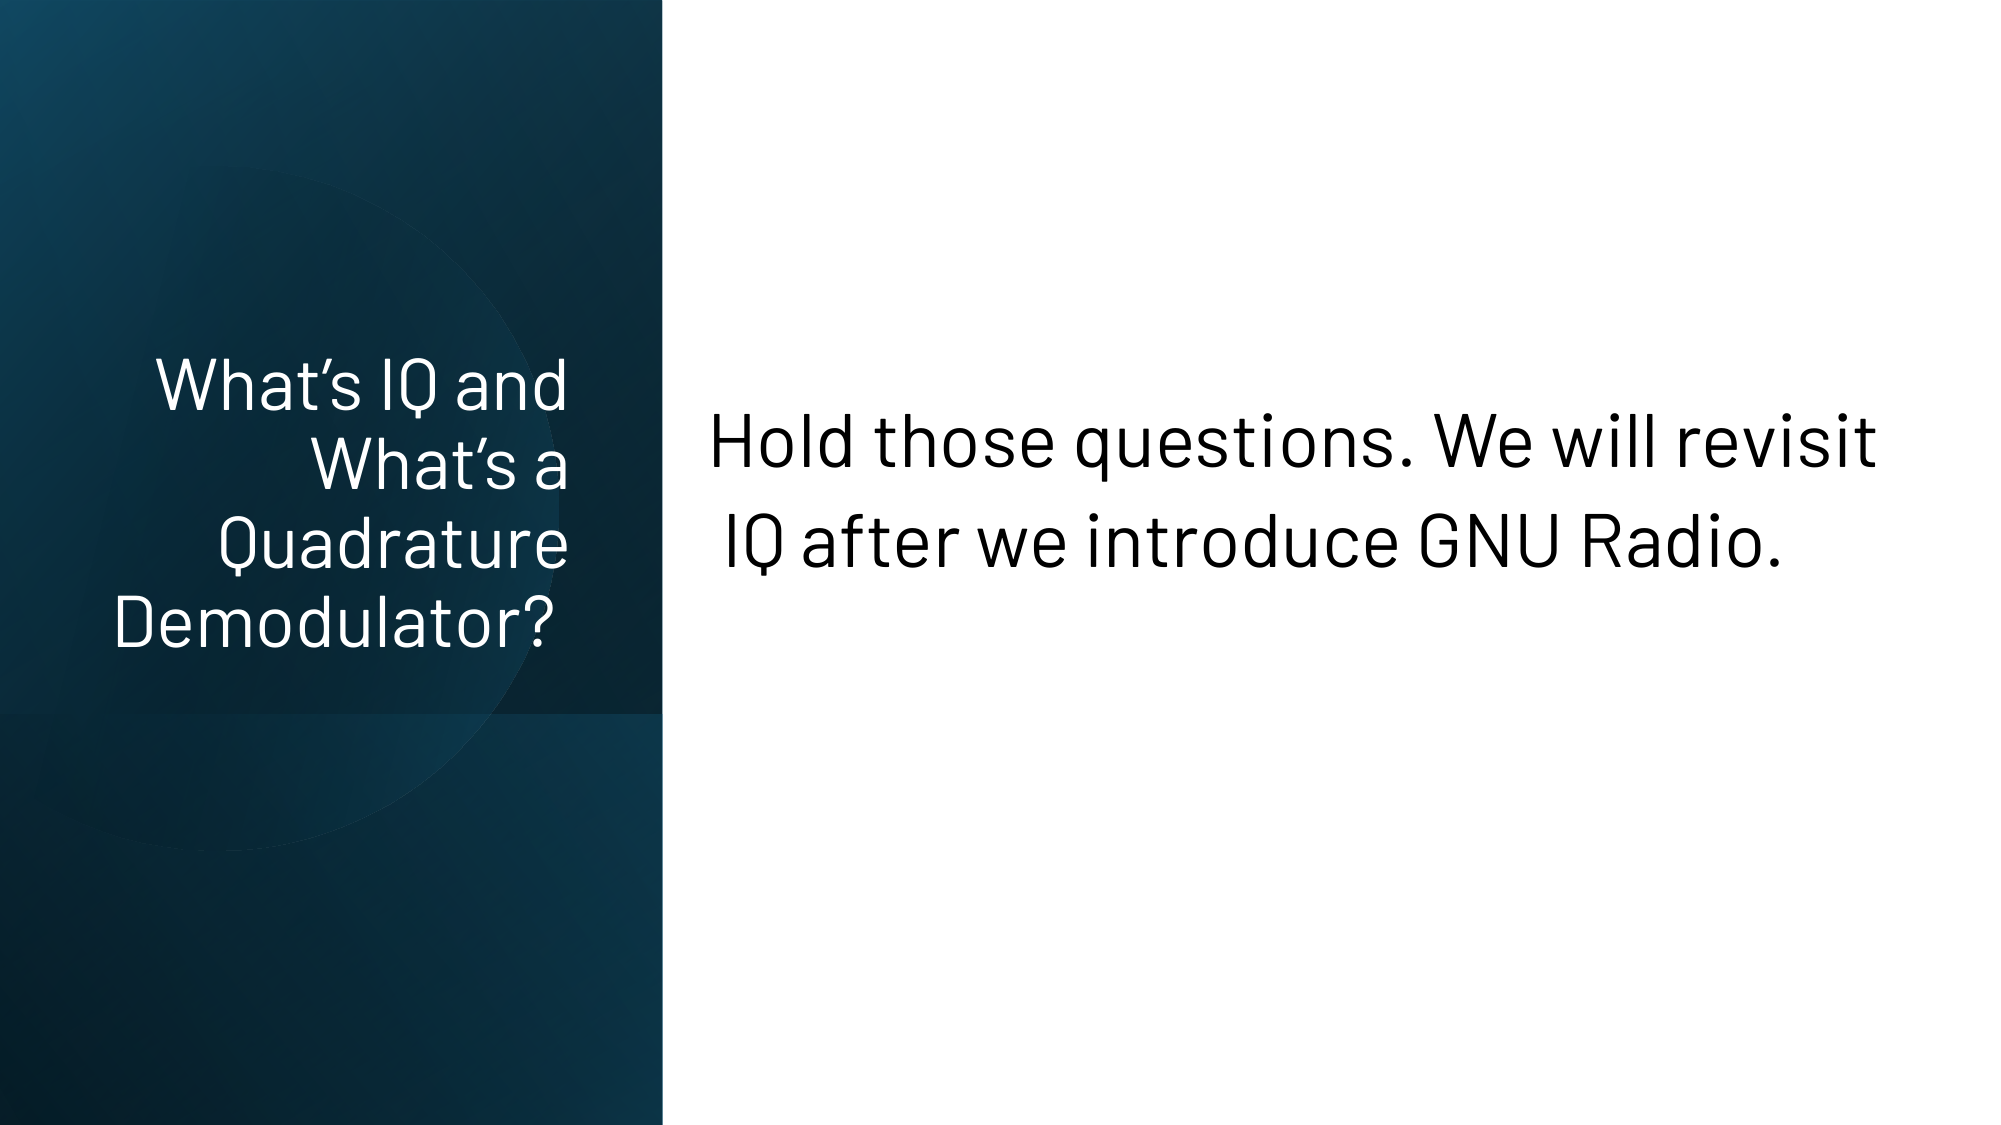

# What’s IQ and What’s a Quadrature Demodulator?
Hold those questions. We will revisit
 IQ after we introduce GNU Radio.

11